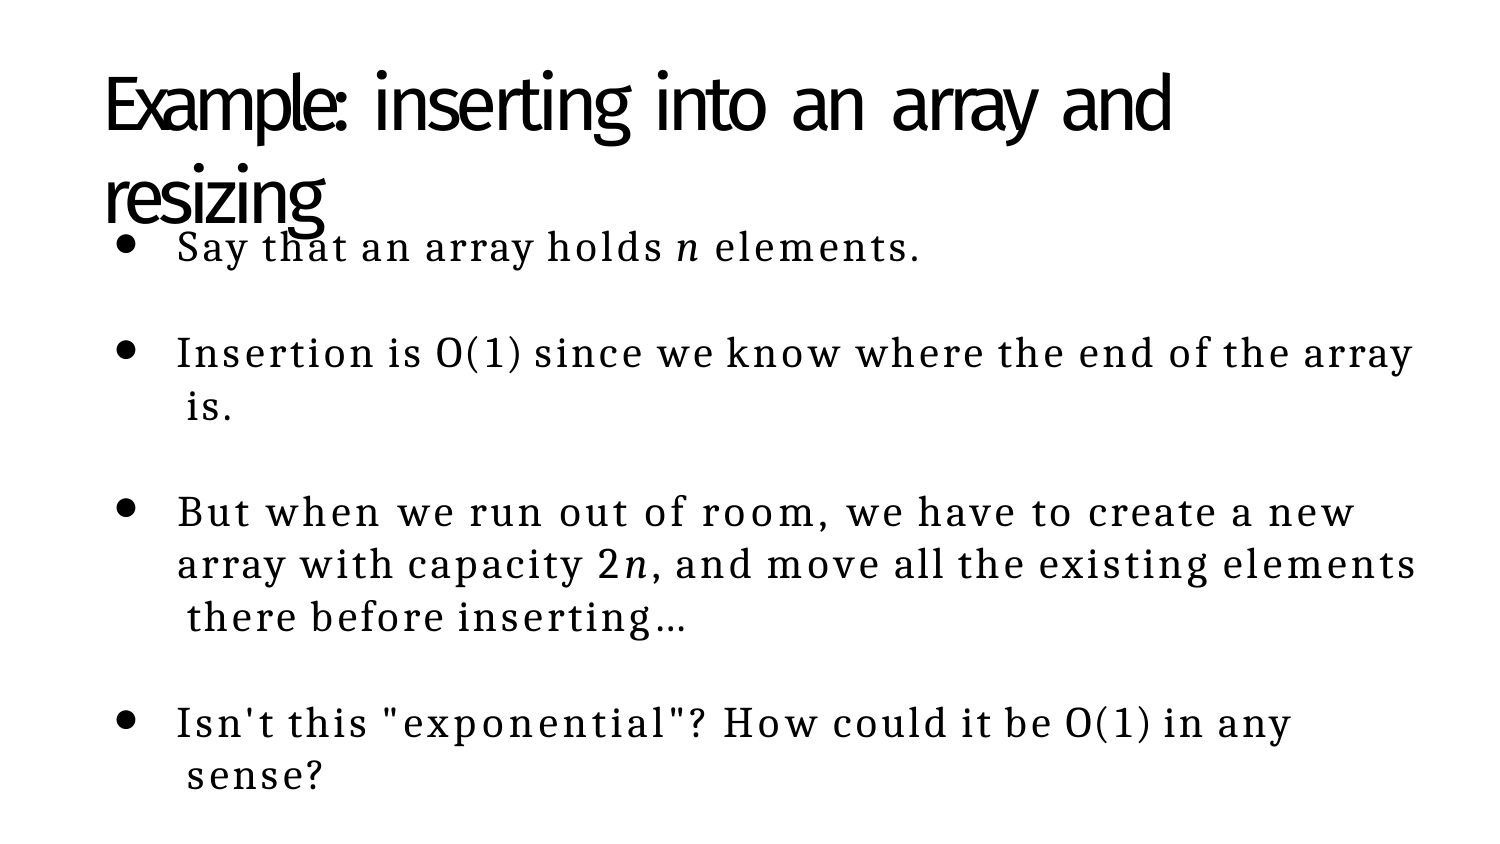

# Example: inserting into an array and resizing
Say that an array holds n elements.

Insertion is O(1) since we know where the end of the array  is.

But when we run out of room, we have to create a new  array with capacity 2n, and move all the existing elements  there before inserting…

Isn't this "exponential"? How could it be O(1) in any  sense?